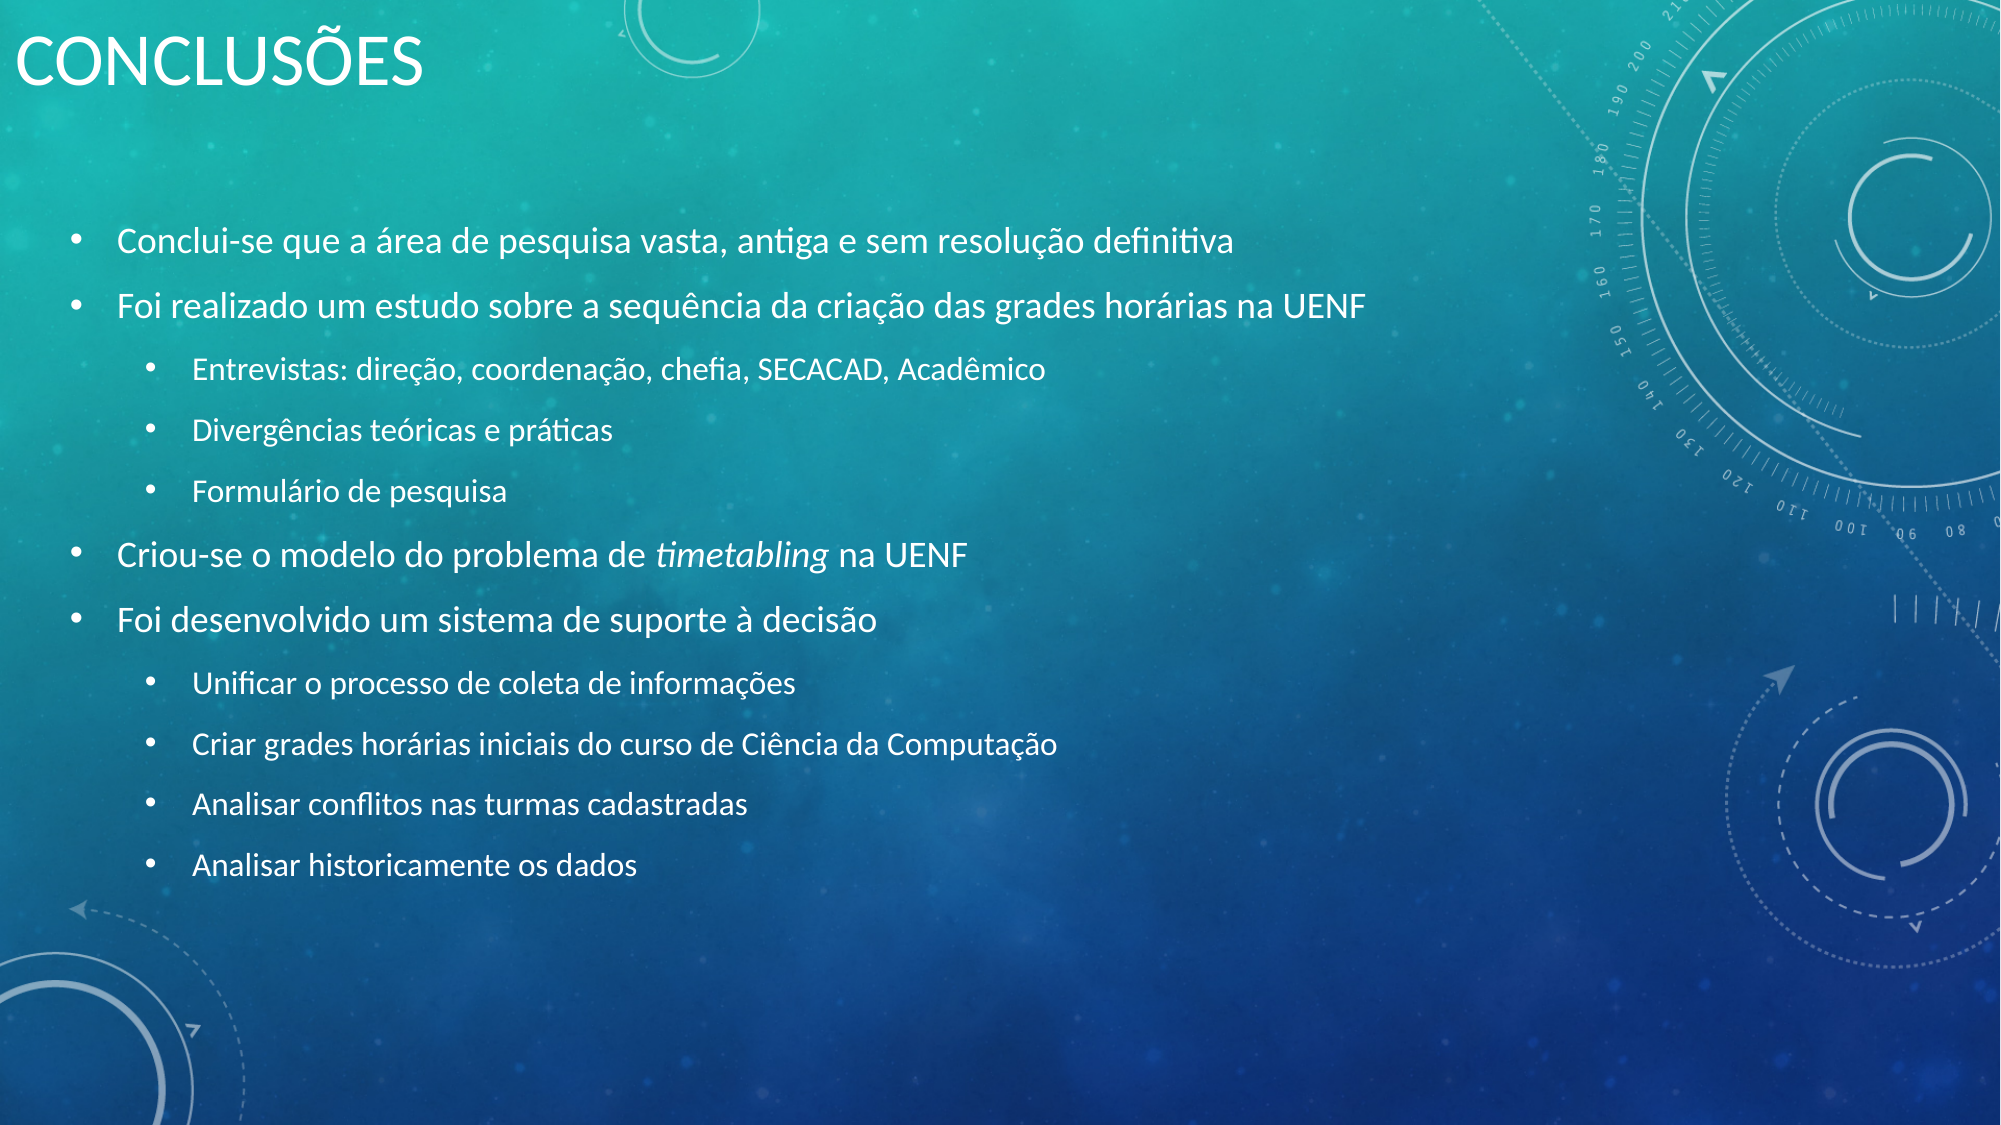

# Conclusões
Conclui-se que a área de pesquisa vasta, antiga e sem resolução definitiva
Foi realizado um estudo sobre a sequência da criação das grades horárias na UENF
Entrevistas: direção, coordenação, chefia, SECACAD, Acadêmico
Divergências teóricas e práticas
Formulário de pesquisa
Criou-se o modelo do problema de timetabling na UENF
Foi desenvolvido um sistema de suporte à decisão
Unificar o processo de coleta de informações
Criar grades horárias iniciais do curso de Ciência da Computação
Analisar conflitos nas turmas cadastradas
Analisar historicamente os dados